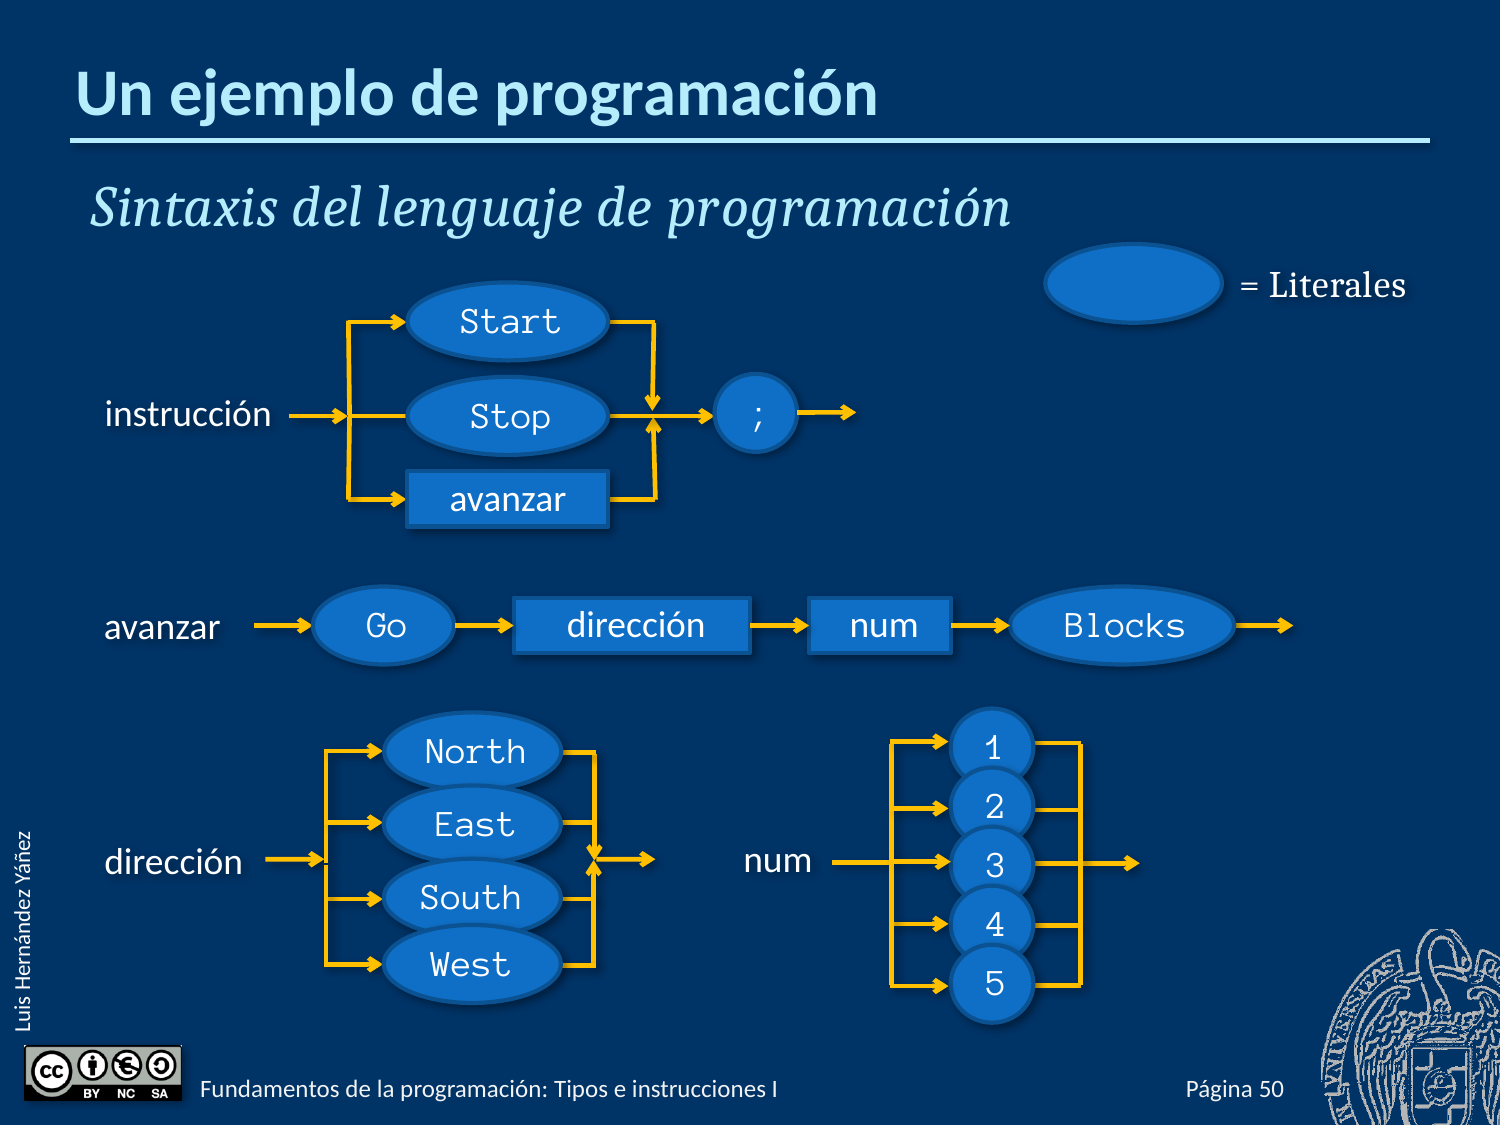

# Un ejemplo de programación
Sintaxis del lenguaje de programación

= Literales
Start
;
Stop
instrucción
avanzar
Go
Blocks
avanzar
dirección
num
1
2
3
num
4
5
North
East
dirección
South
West
Fundamentos de la programación: Tipos e instrucciones I
Página 50